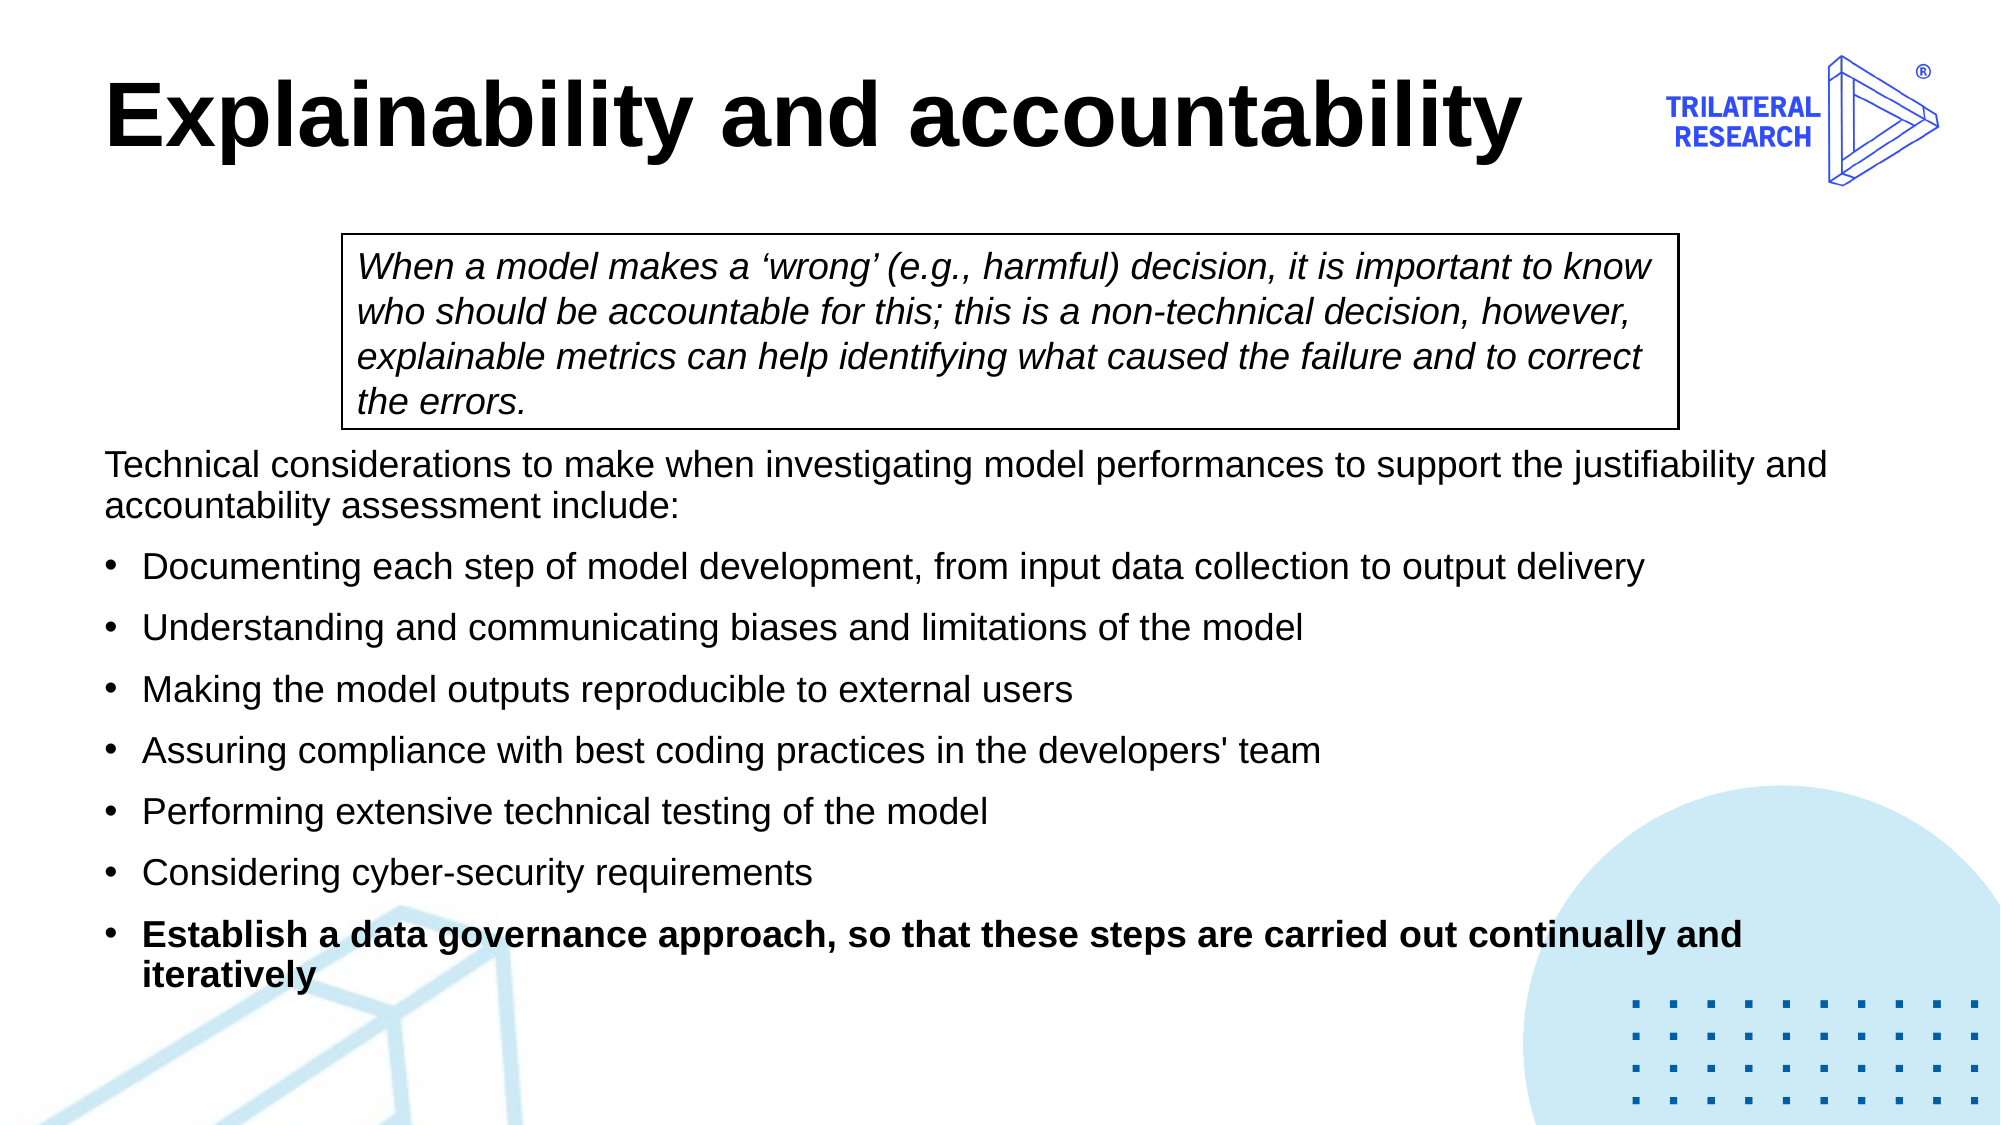

# Explainability and accountability
When a model makes a ‘wrong’ (e.g., harmful) decision, it is important to know who should be accountable for this; this is a non-technical decision, however, explainable metrics can help identifying what caused the failure and to correct the errors.

Technical considerations to make when investigating model performances to support the justifiability and accountability assessment include:
Documenting each step of model development, from input data collection to output delivery
Understanding and communicating biases and limitations of the model
Making the model outputs reproducible to external users
Assuring compliance with best coding practices in the developers' team
Performing extensive technical testing of the model
Considering cyber-security requirements
Establish a data governance approach, so that these steps are carried out continually and iteratively